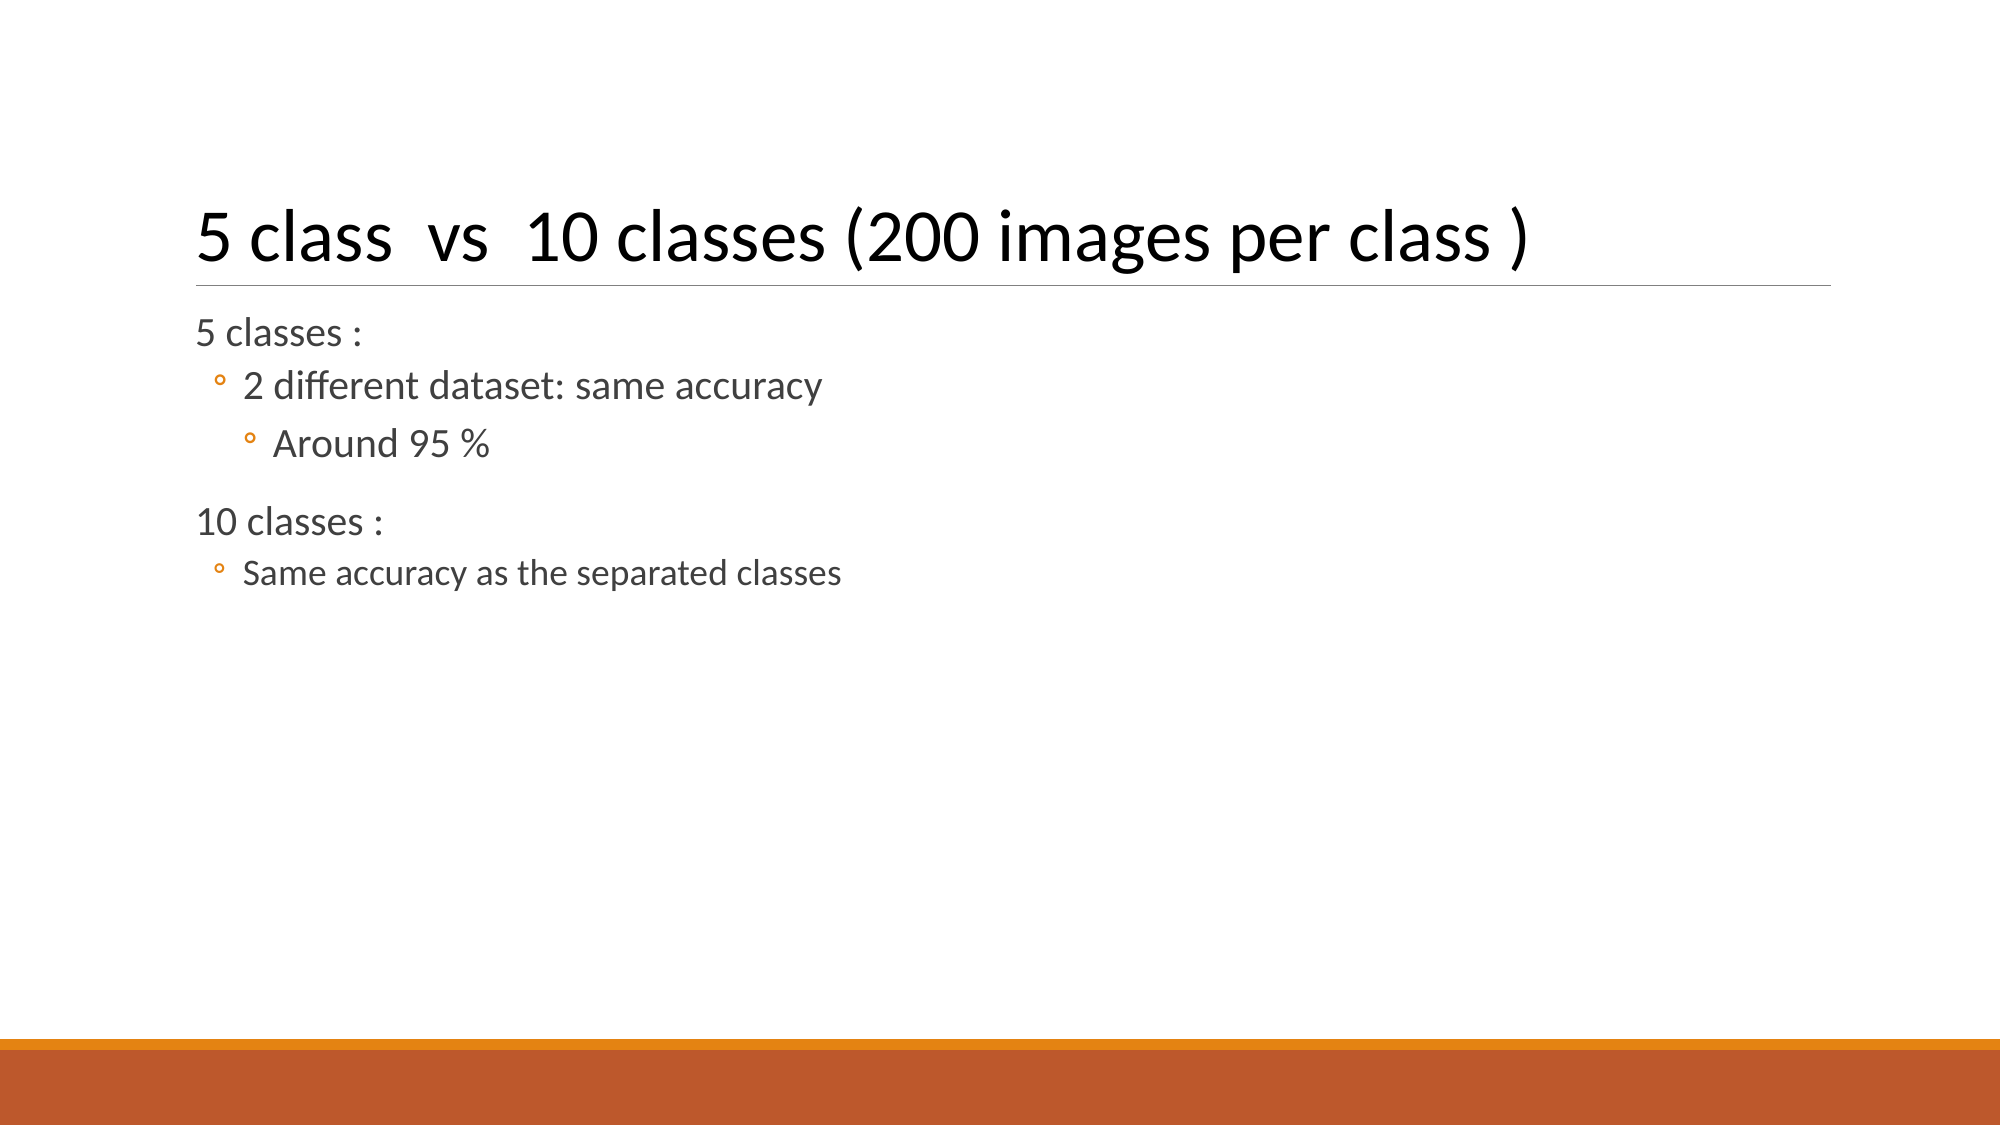

# 5 class  vs  10 classes (200 images per class )
5 classes :
2 different dataset: same accuracy
Around 95 %
10 classes :
Same accuracy as the separated classes